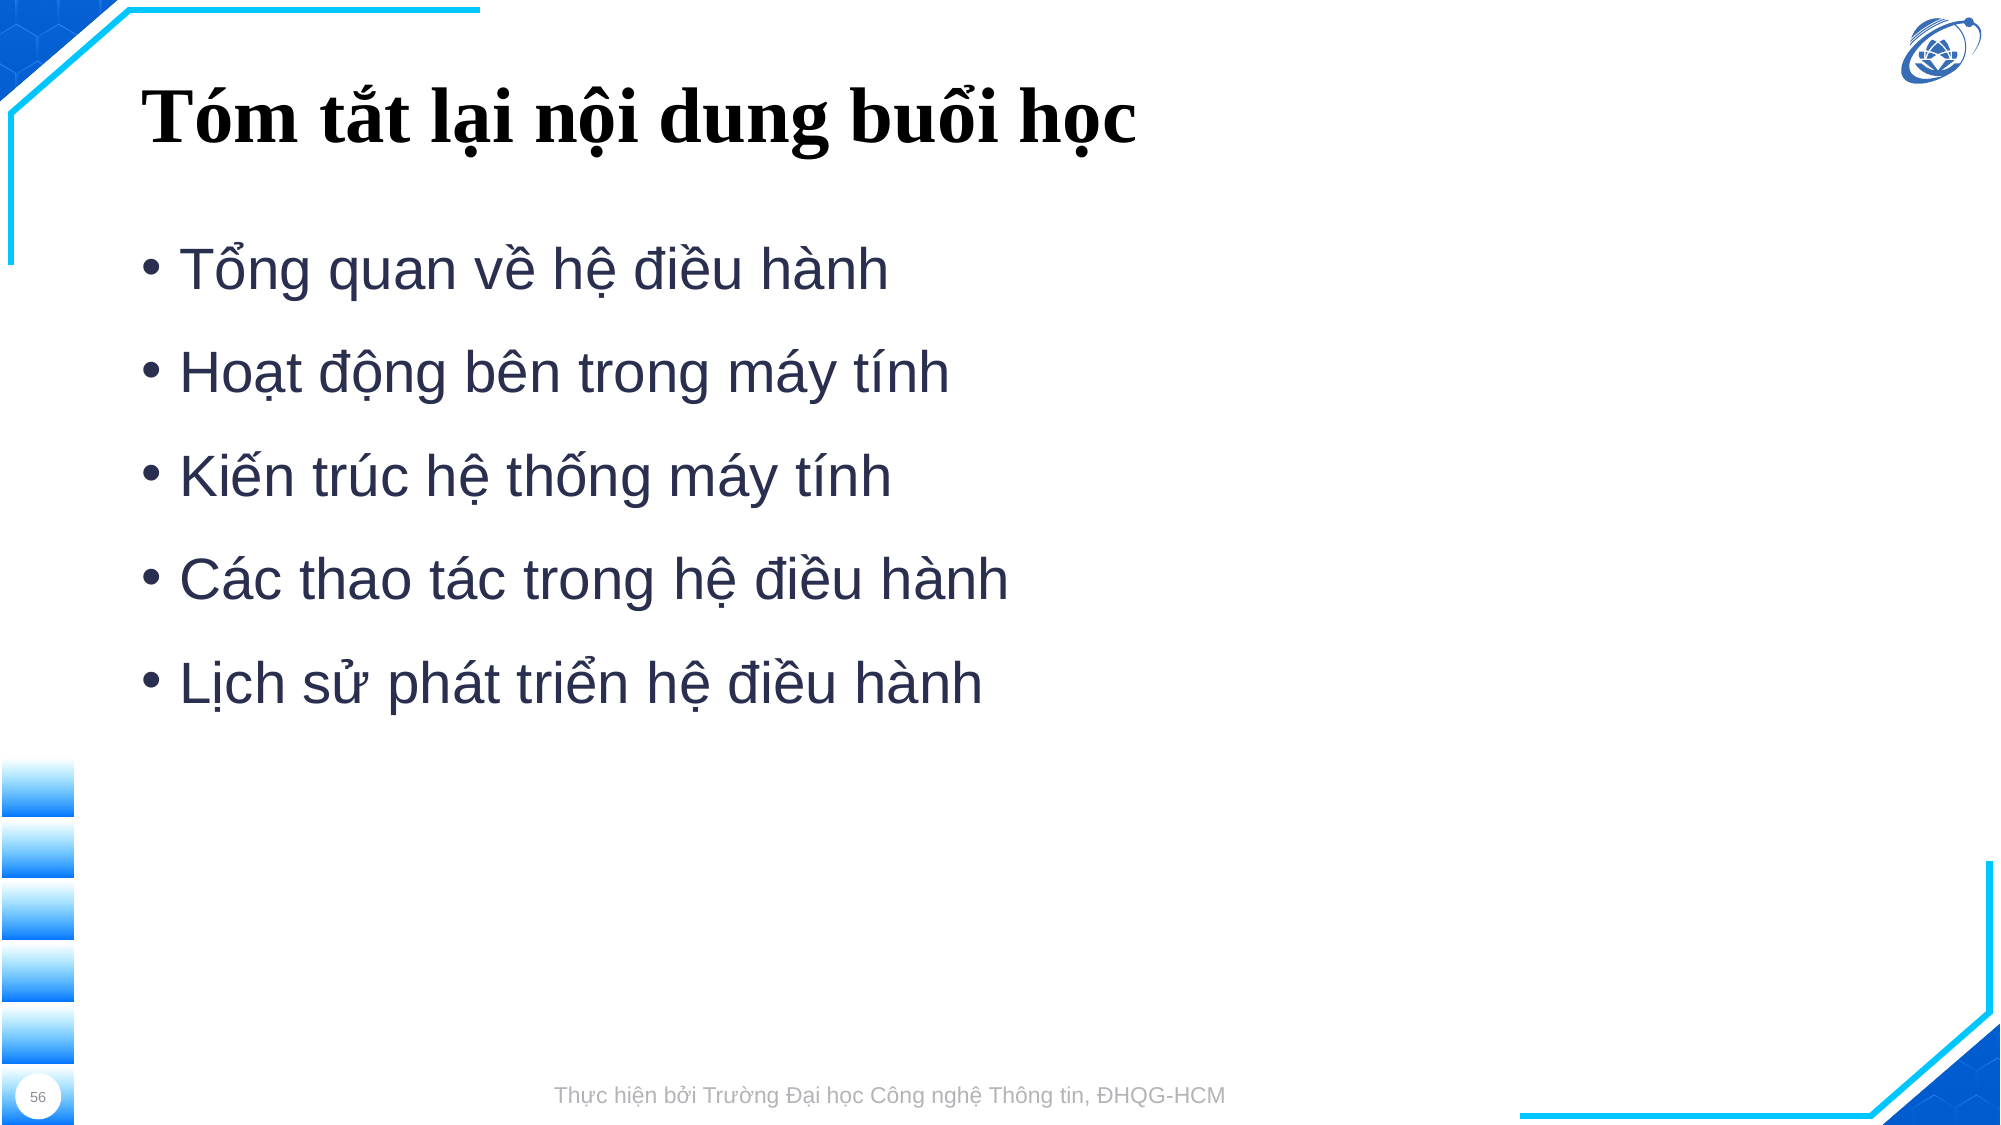

# Tóm tắt lại nội dung buổi học
Tổng quan về hệ điều hành
Hoạt động bên trong máy tính
Kiến trúc hệ thống máy tính
Các thao tác trong hệ điều hành
Lịch sử phát triển hệ điều hành

56
Thực hiện bởi Trường Đại học Công nghệ Thông tin, ĐHQG-HCM